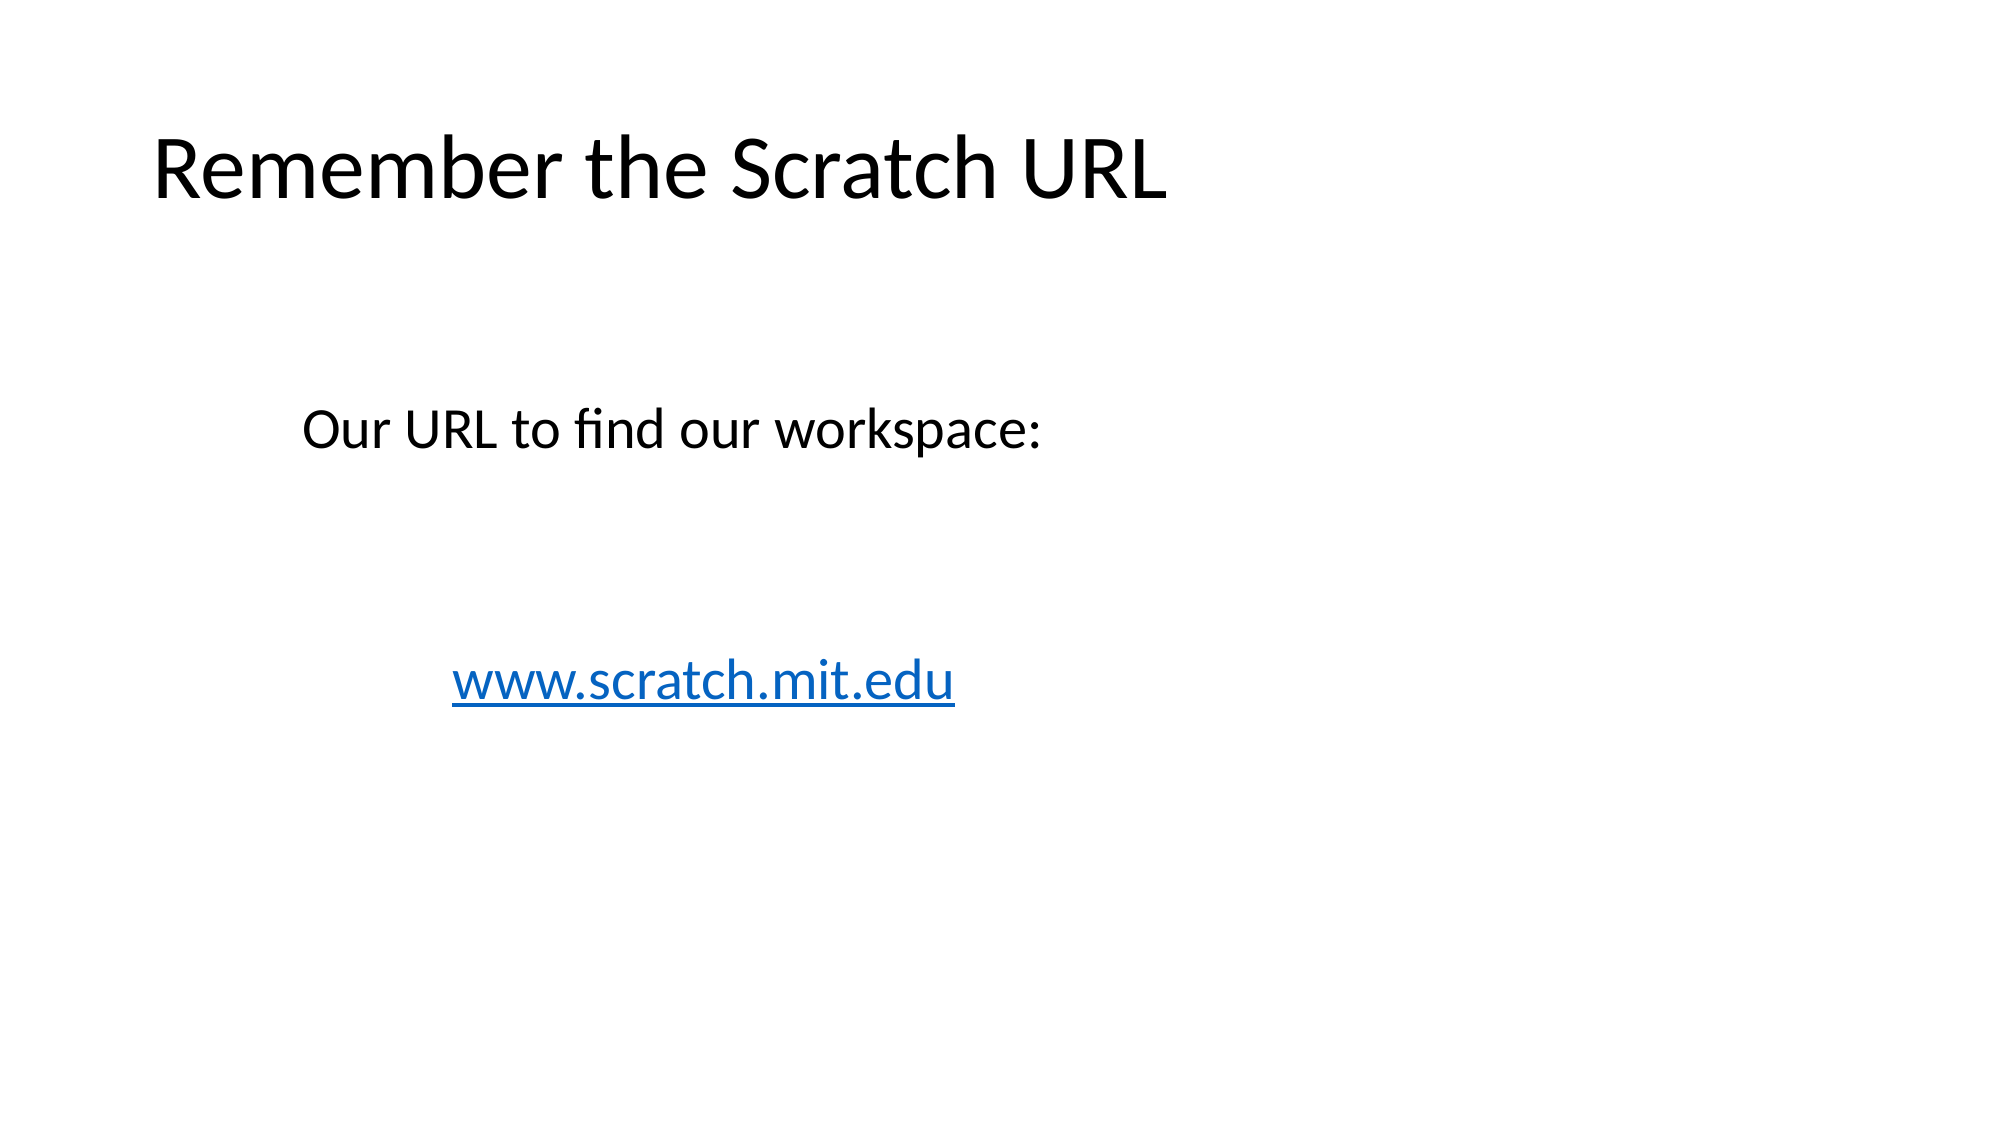

# Remember the Scratch URL

	Our URL to find our workspace:

		www.scratch.mit.edu